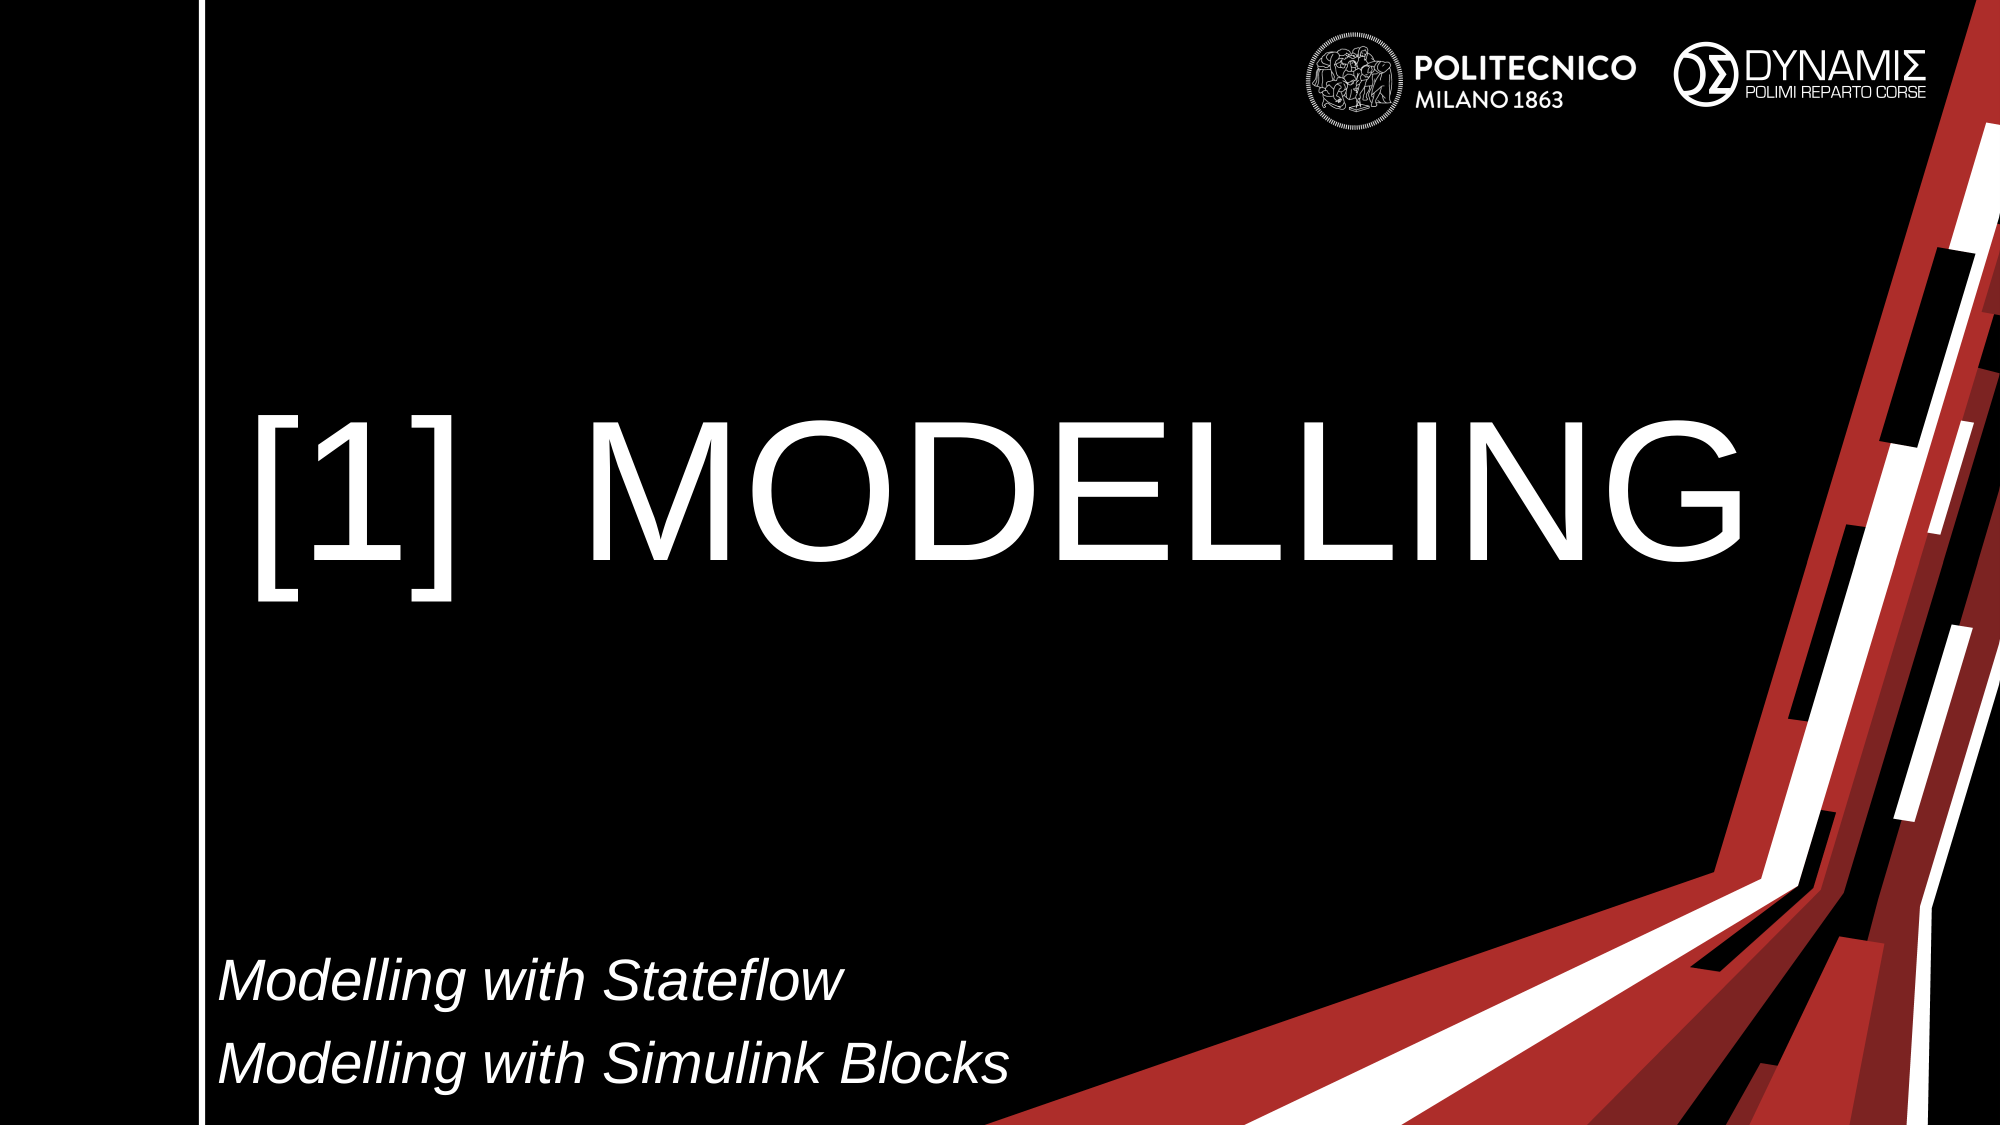

# [1]  MODELLING
Modelling with Stateflow
Modelling with Simulink Blocks